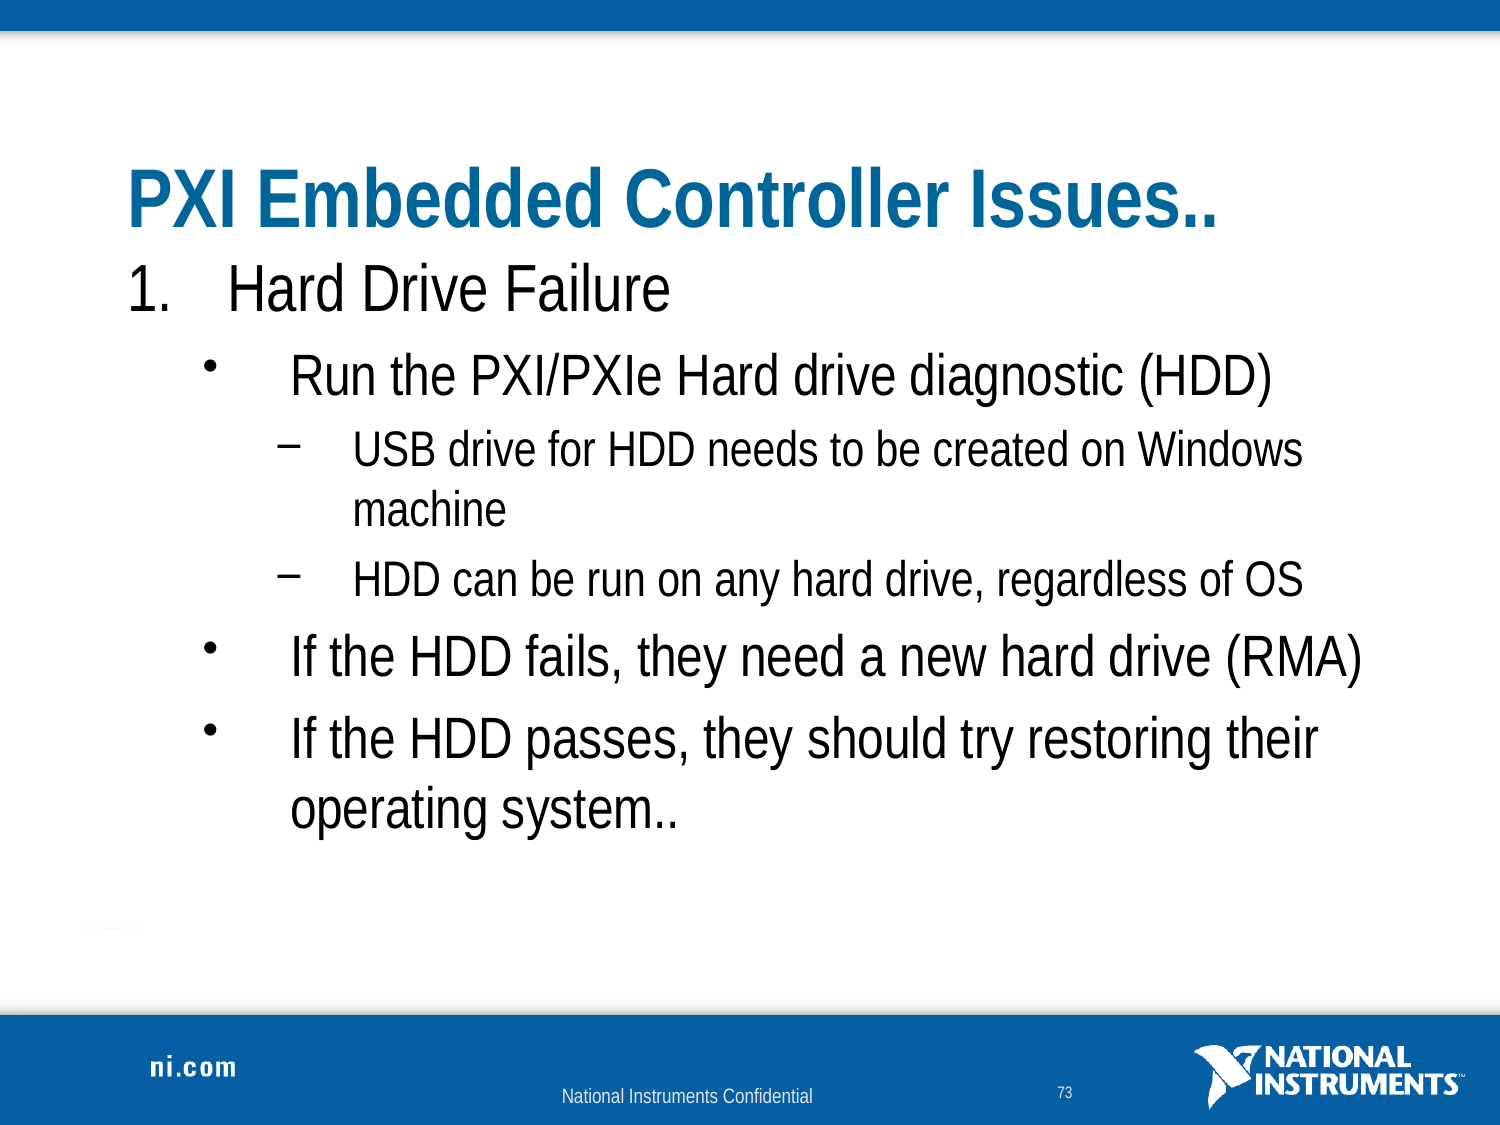

# PXI Embedded Controller Issues..
Hard Drive Failure
Run the PXI/PXIe Hard drive diagnostic (HDD)
USB drive for HDD needs to be created on Windows machine
HDD can be run on any hard drive, regardless of OS
If the HDD fails, they need a new hard drive (RMA)
If the HDD passes, they should try restoring their operating system..